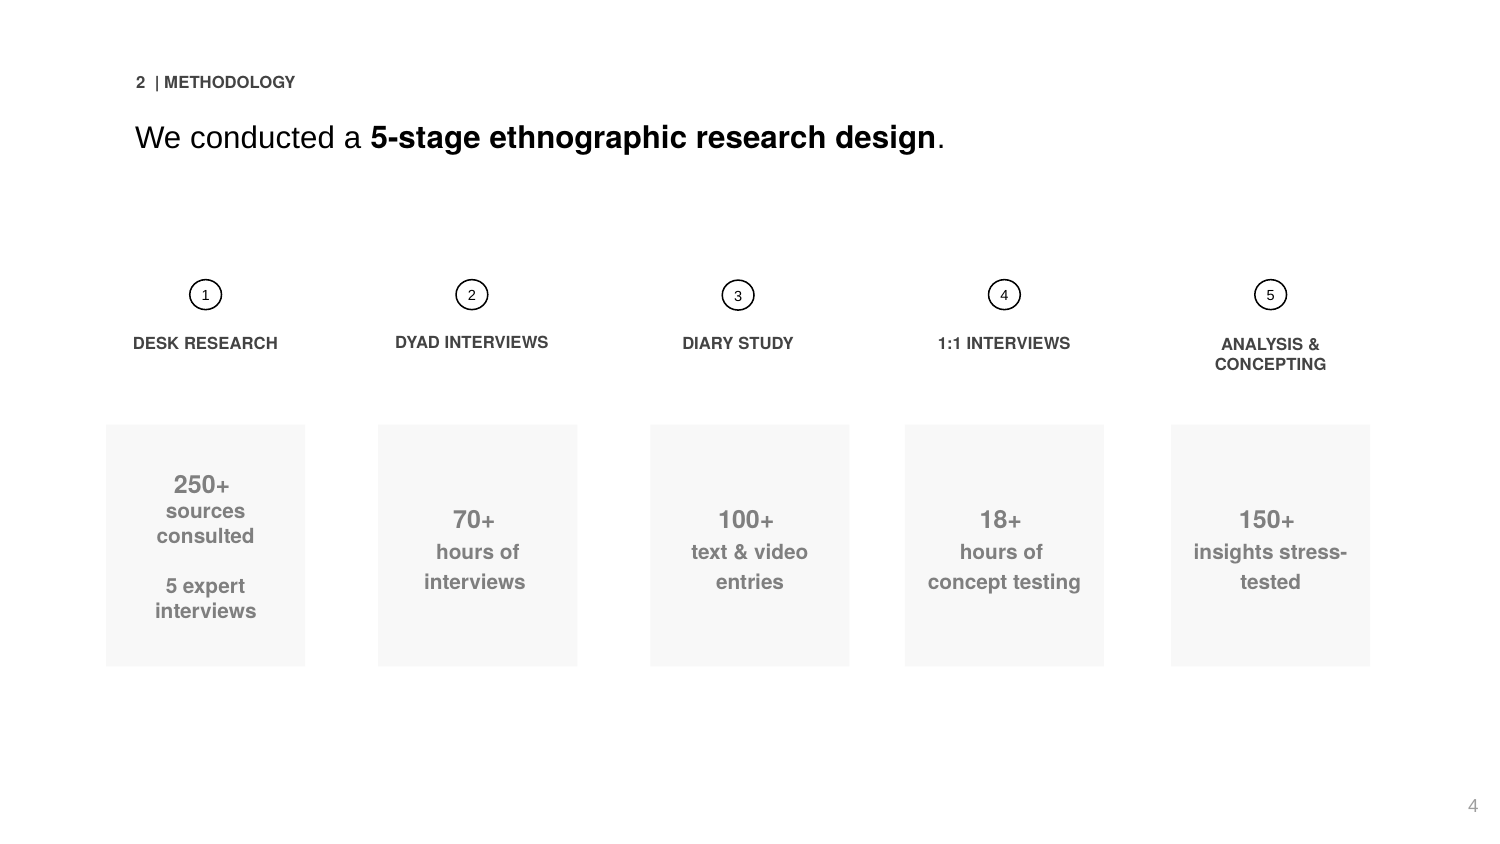

2  | METHODOLOGY
We conducted a 5-stage ethnographic research design.
1
2
4
5
3
DYAD INTERVIEWS
ANALYSIS & CONCEPTING
DIARY STUDY
1:1 INTERVIEWS
DESK RESEARCH
250+
sources consulted

5 expert interviews
70+
hours of interviews
100+
text & video entries
18+
hours of
concept testing
150+
insights stress-tested
4